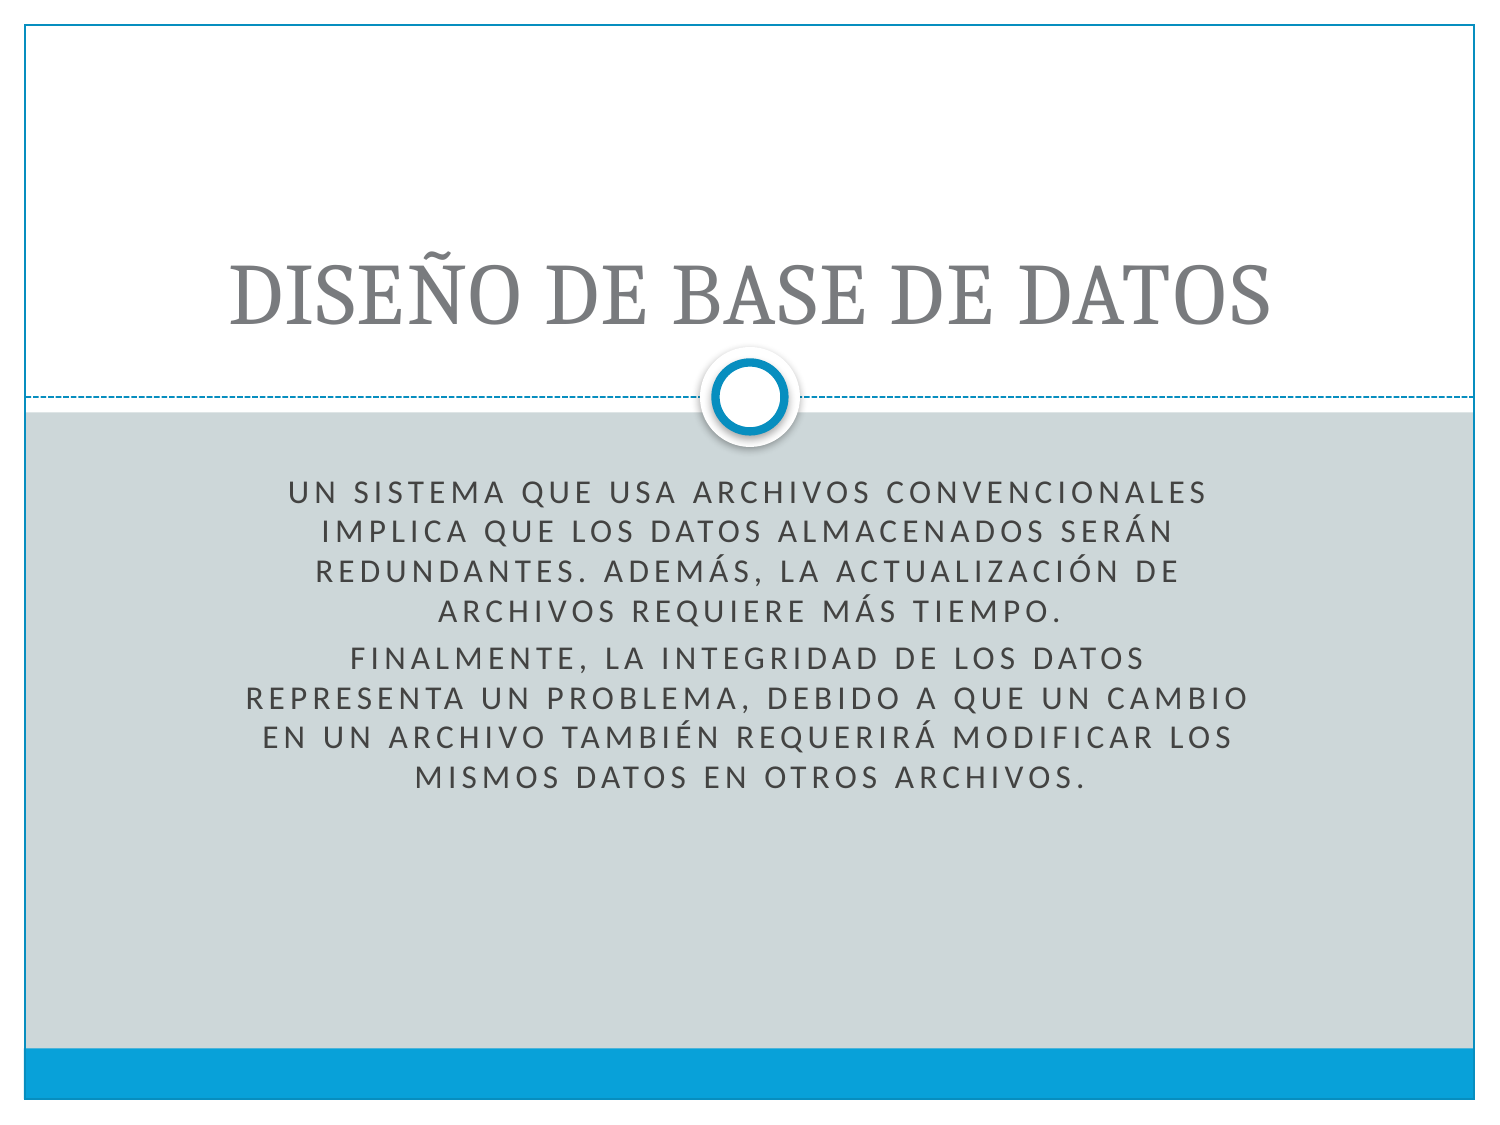

# DISEÑO DE BASE DE DATOS
Un sistema que usa archivos convencionales implica que los datos almacenados serán redundantes. Además, la actualización de archivos requiere más tiempo.
Finalmente, la integridad de los datos representa un problema, debido a que un cambio en un archivo también requerirá modificar los mismos datos en otros archivos.